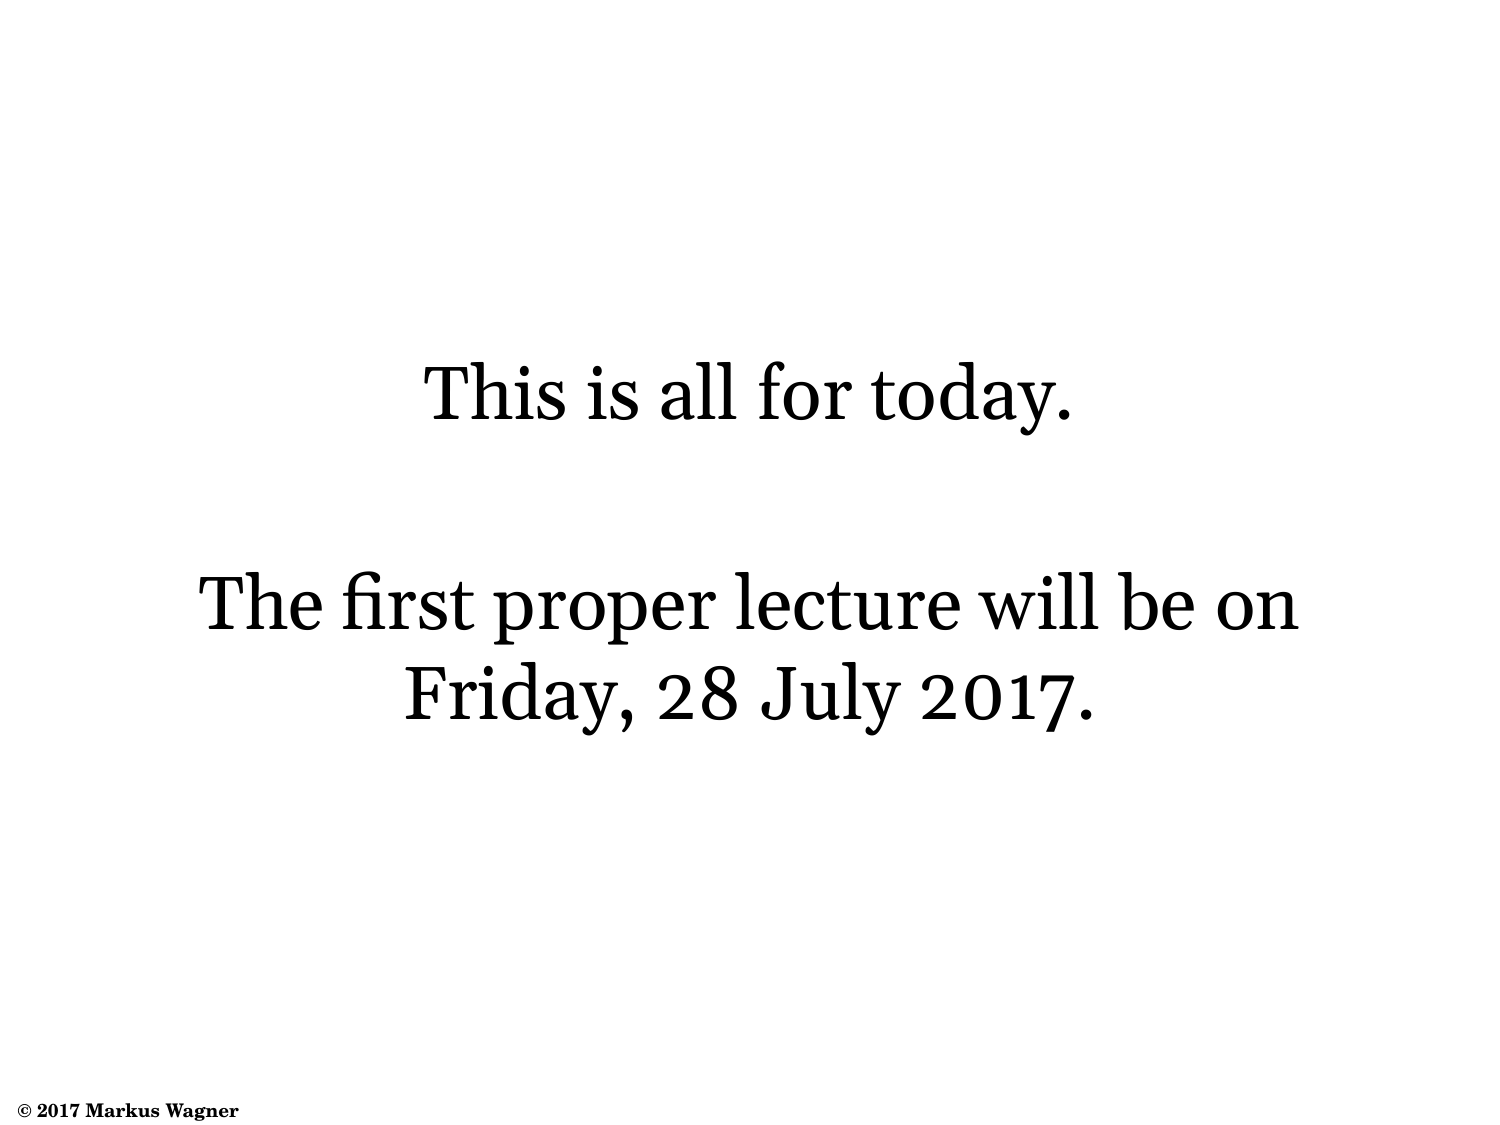

This is all for today.

The first proper lecture will be on Friday, 28 July 2017.